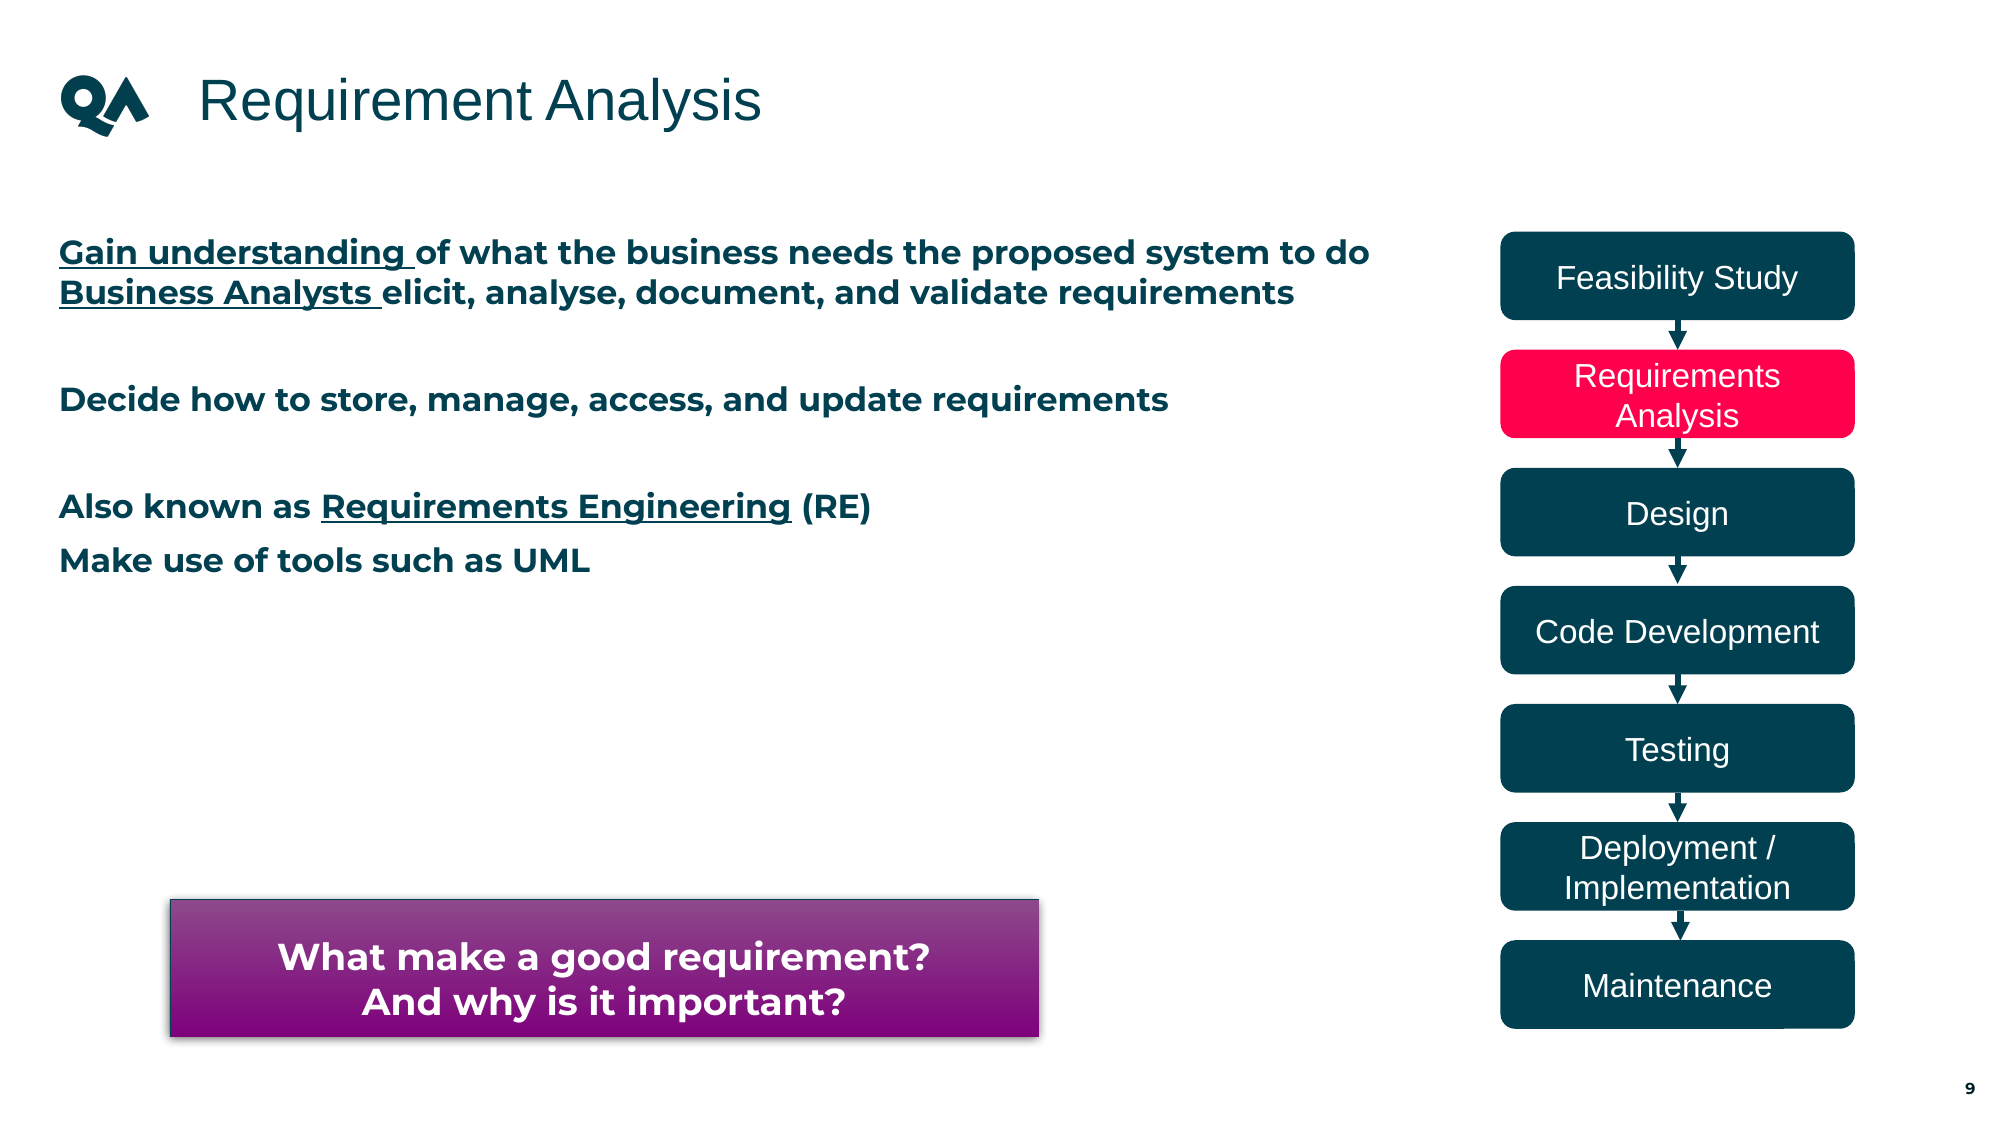

Requirement Analysis
Gain understanding of what the business needs the proposed system to do
Business Analysts elicit, analyse, document, and validate requirements

Decide how to store, manage, access, and update requirements

Also known as Requirements Engineering (RE)
Make use of tools such as UML

Feasibility Study
Requirements Analysis
Design
Code Development
Testing
Deployment / Implementation
Maintenance
What make a good requirement?
And why is it important?
9